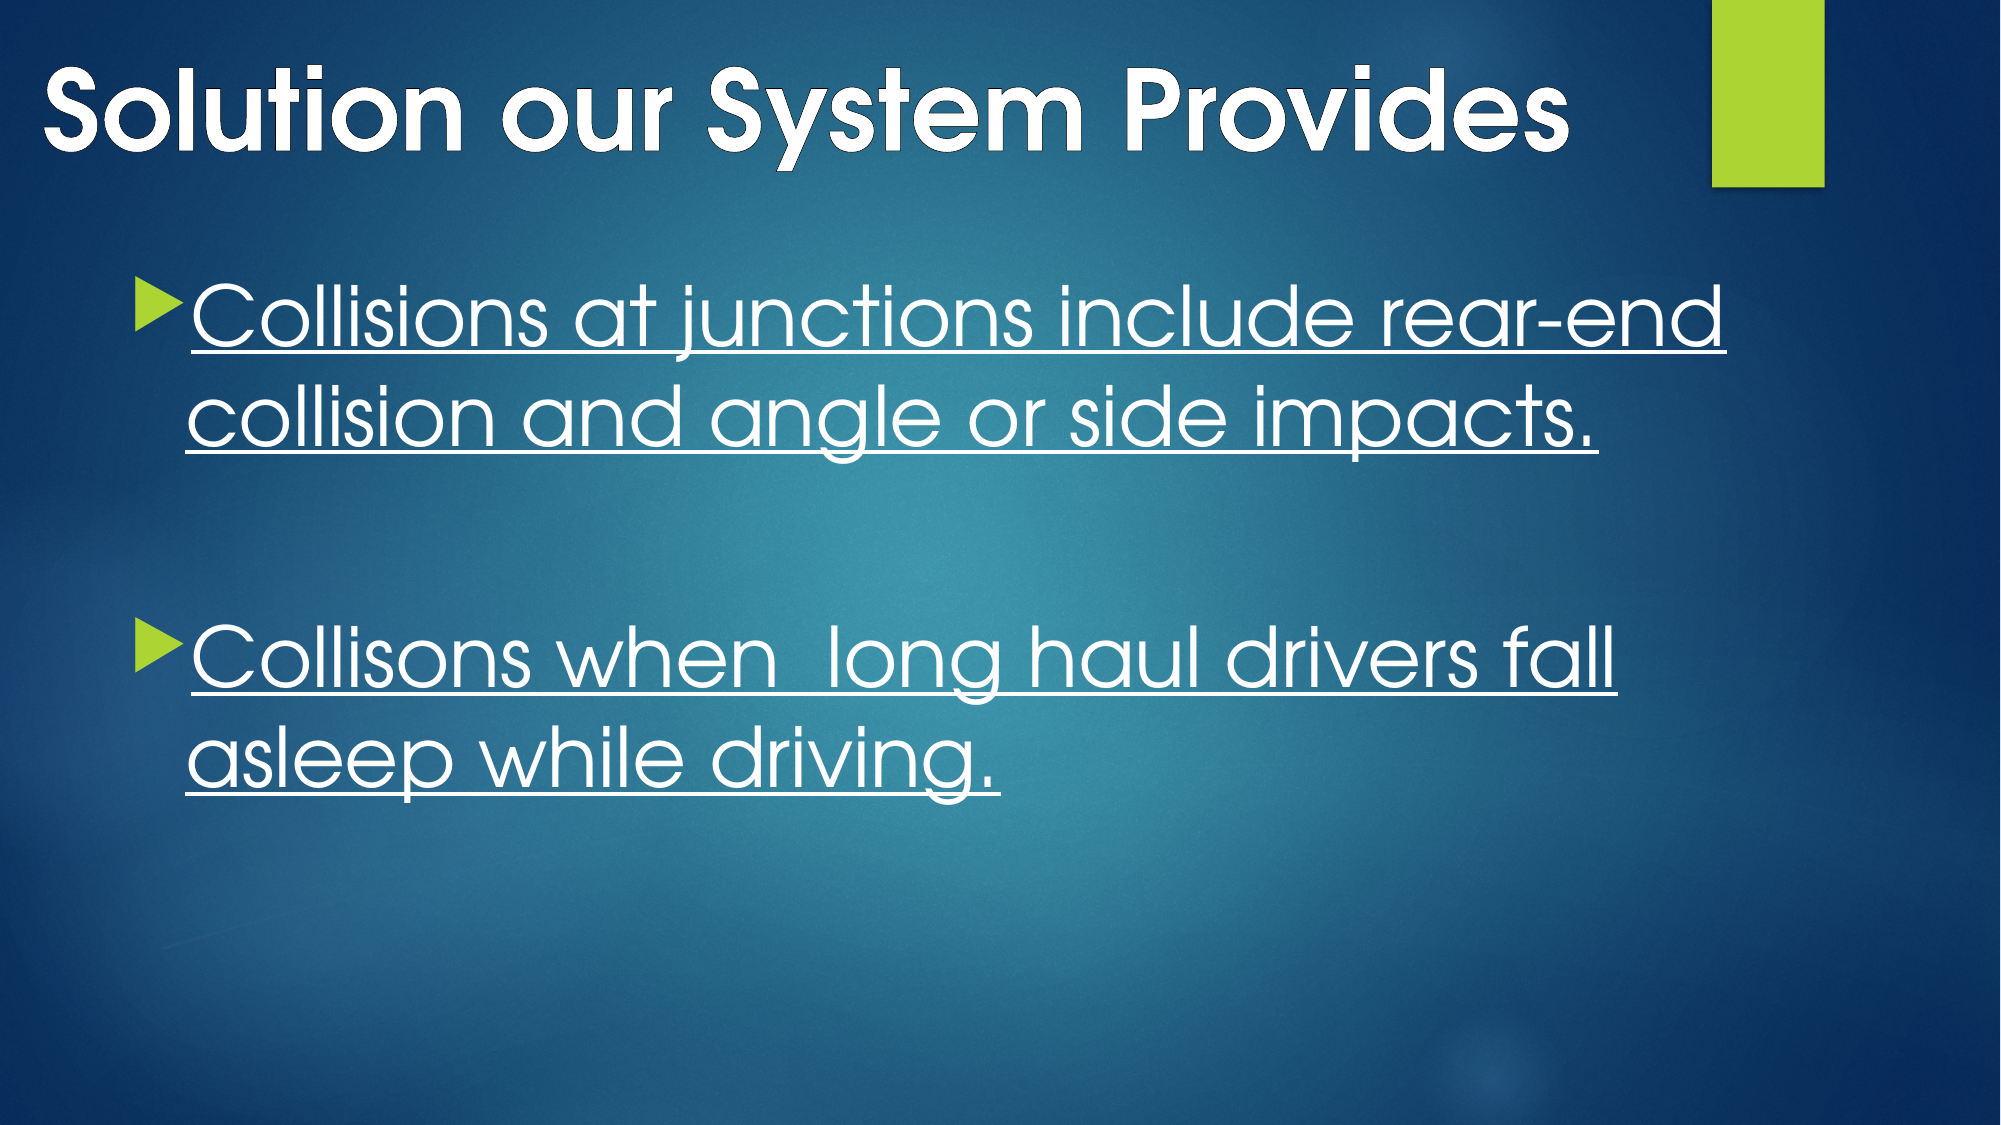

Solution our System Provides
Collisions at junctions include rear-end collision and angle or side impacts.

Collisons when  long haul drivers fall asleep while driving.